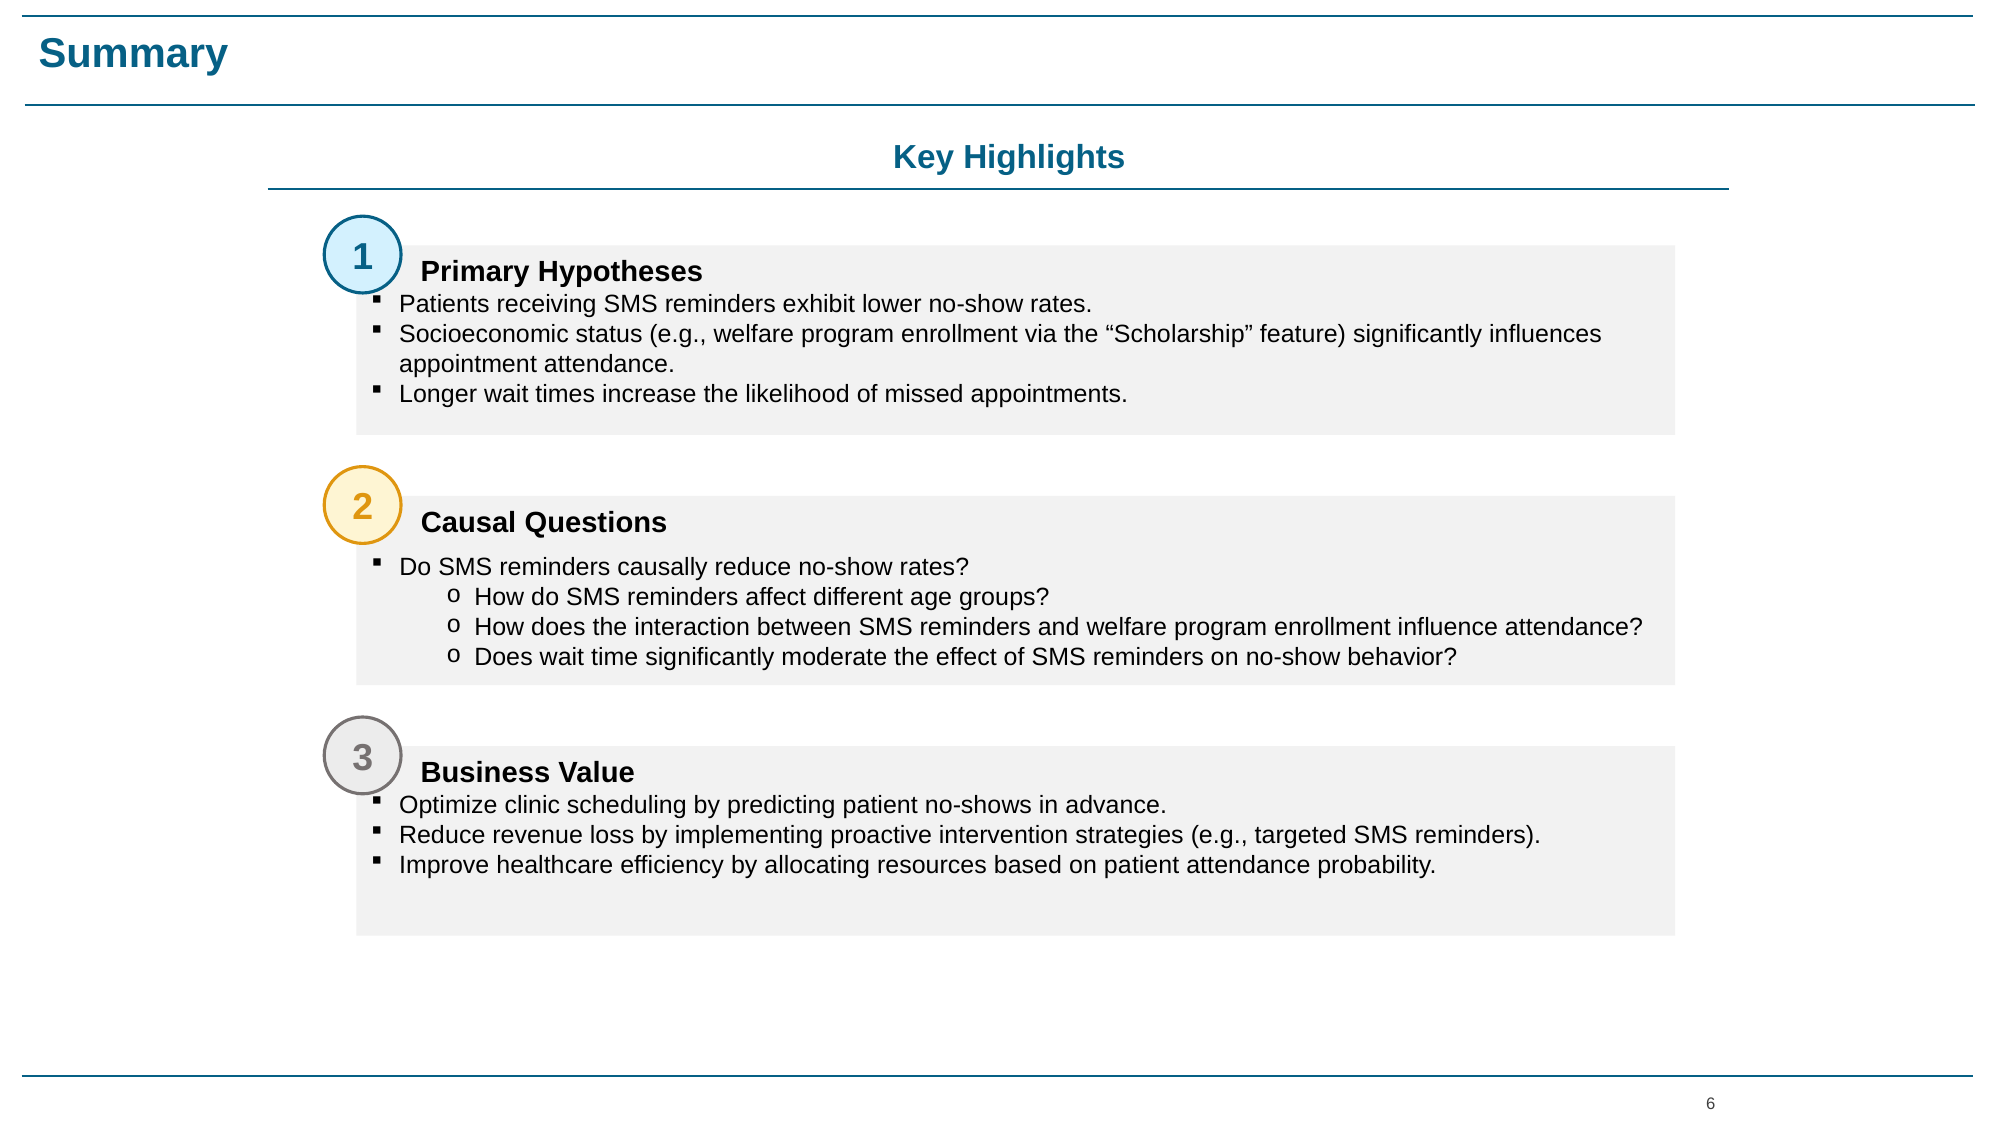

Summary
Key Highlights
1
      Primary Hypotheses
Patients receiving SMS reminders exhibit lower no-show rates.
Socioeconomic status (e.g., welfare program enrollment via the “Scholarship” feature) significantly influences appointment attendance.
Longer wait times increase the likelihood of missed appointments.
2
      Causal Questions

Do SMS reminders causally reduce no-show rates?
How do SMS reminders affect different age groups?
How does the interaction between SMS reminders and welfare program enrollment influence attendance?
Does wait time significantly moderate the effect of SMS reminders on no-show behavior?
3
      Business Value
Optimize clinic scheduling by predicting patient no-shows in advance.
Reduce revenue loss by implementing proactive intervention strategies (e.g., targeted SMS reminders).
Improve healthcare efficiency by allocating resources based on patient attendance probability.

6